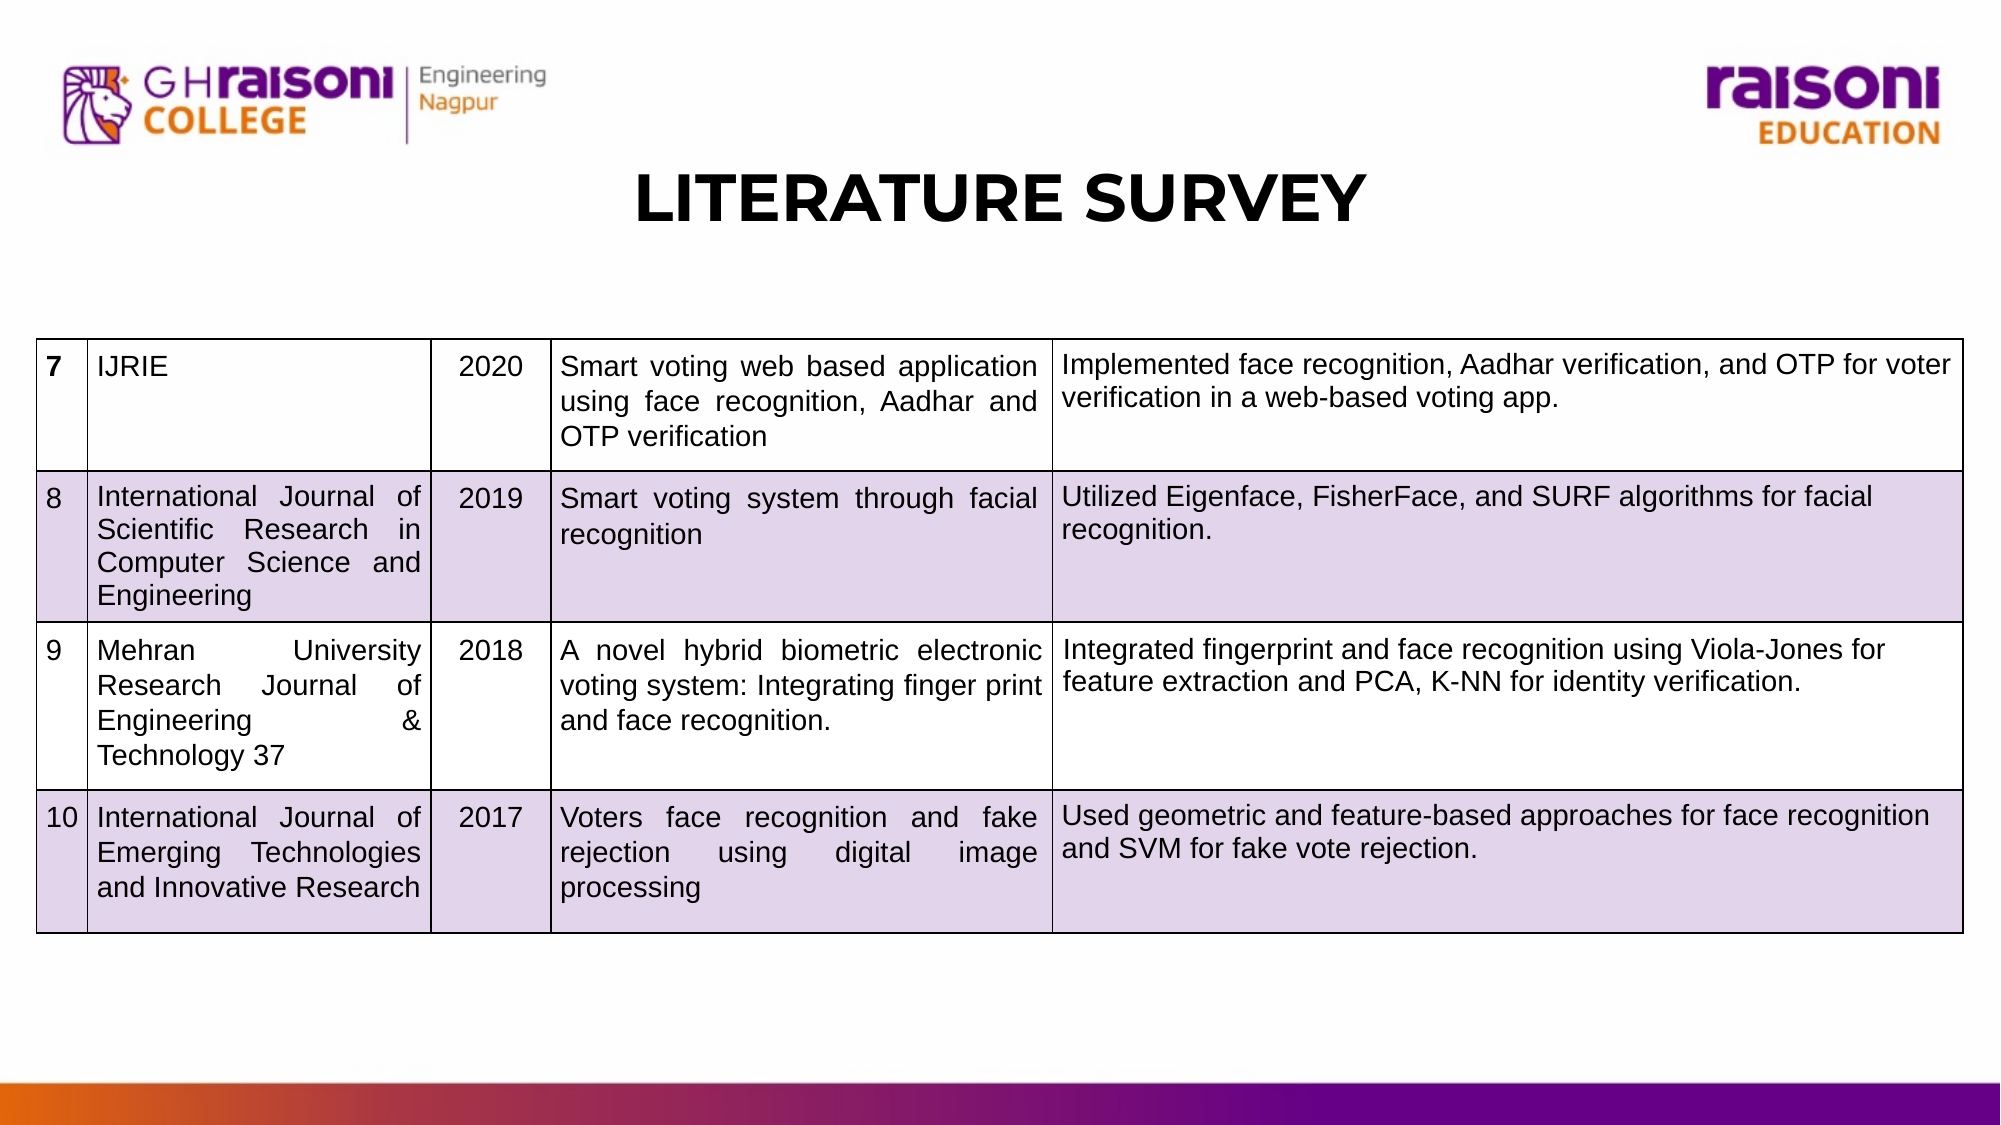

LITERATURE SURVEY
| 7 | IJRIE | 2020 | Smart voting web based application using face recognition, Aadhar and OTP verification | Implemented face recognition, Aadhar verification, and OTP for voter verification in a web-based voting app. |
| --- | --- | --- | --- | --- |
| 8 | International Journal of Scientific Research in Computer Science and Engineering | 2019 | Smart voting system through facial recognition | Utilized Eigenface, FisherFace, and SURF algorithms for facial recognition. |
| 9 | Mehran University Research Journal of Engineering & Technology 37 | 2018 | A novel hybrid biometric electronic voting system: Integrating finger print and face recognition. | Integrated fingerprint and face recognition using Viola-Jones for feature extraction and PCA, K-NN for identity verification. |
| 10 | International Journal of Emerging Technologies and Innovative Research | 2017 | Voters face recognition and fake rejection using digital image processing | Used geometric and feature-based approaches for face recognition and SVM for fake vote rejection. |